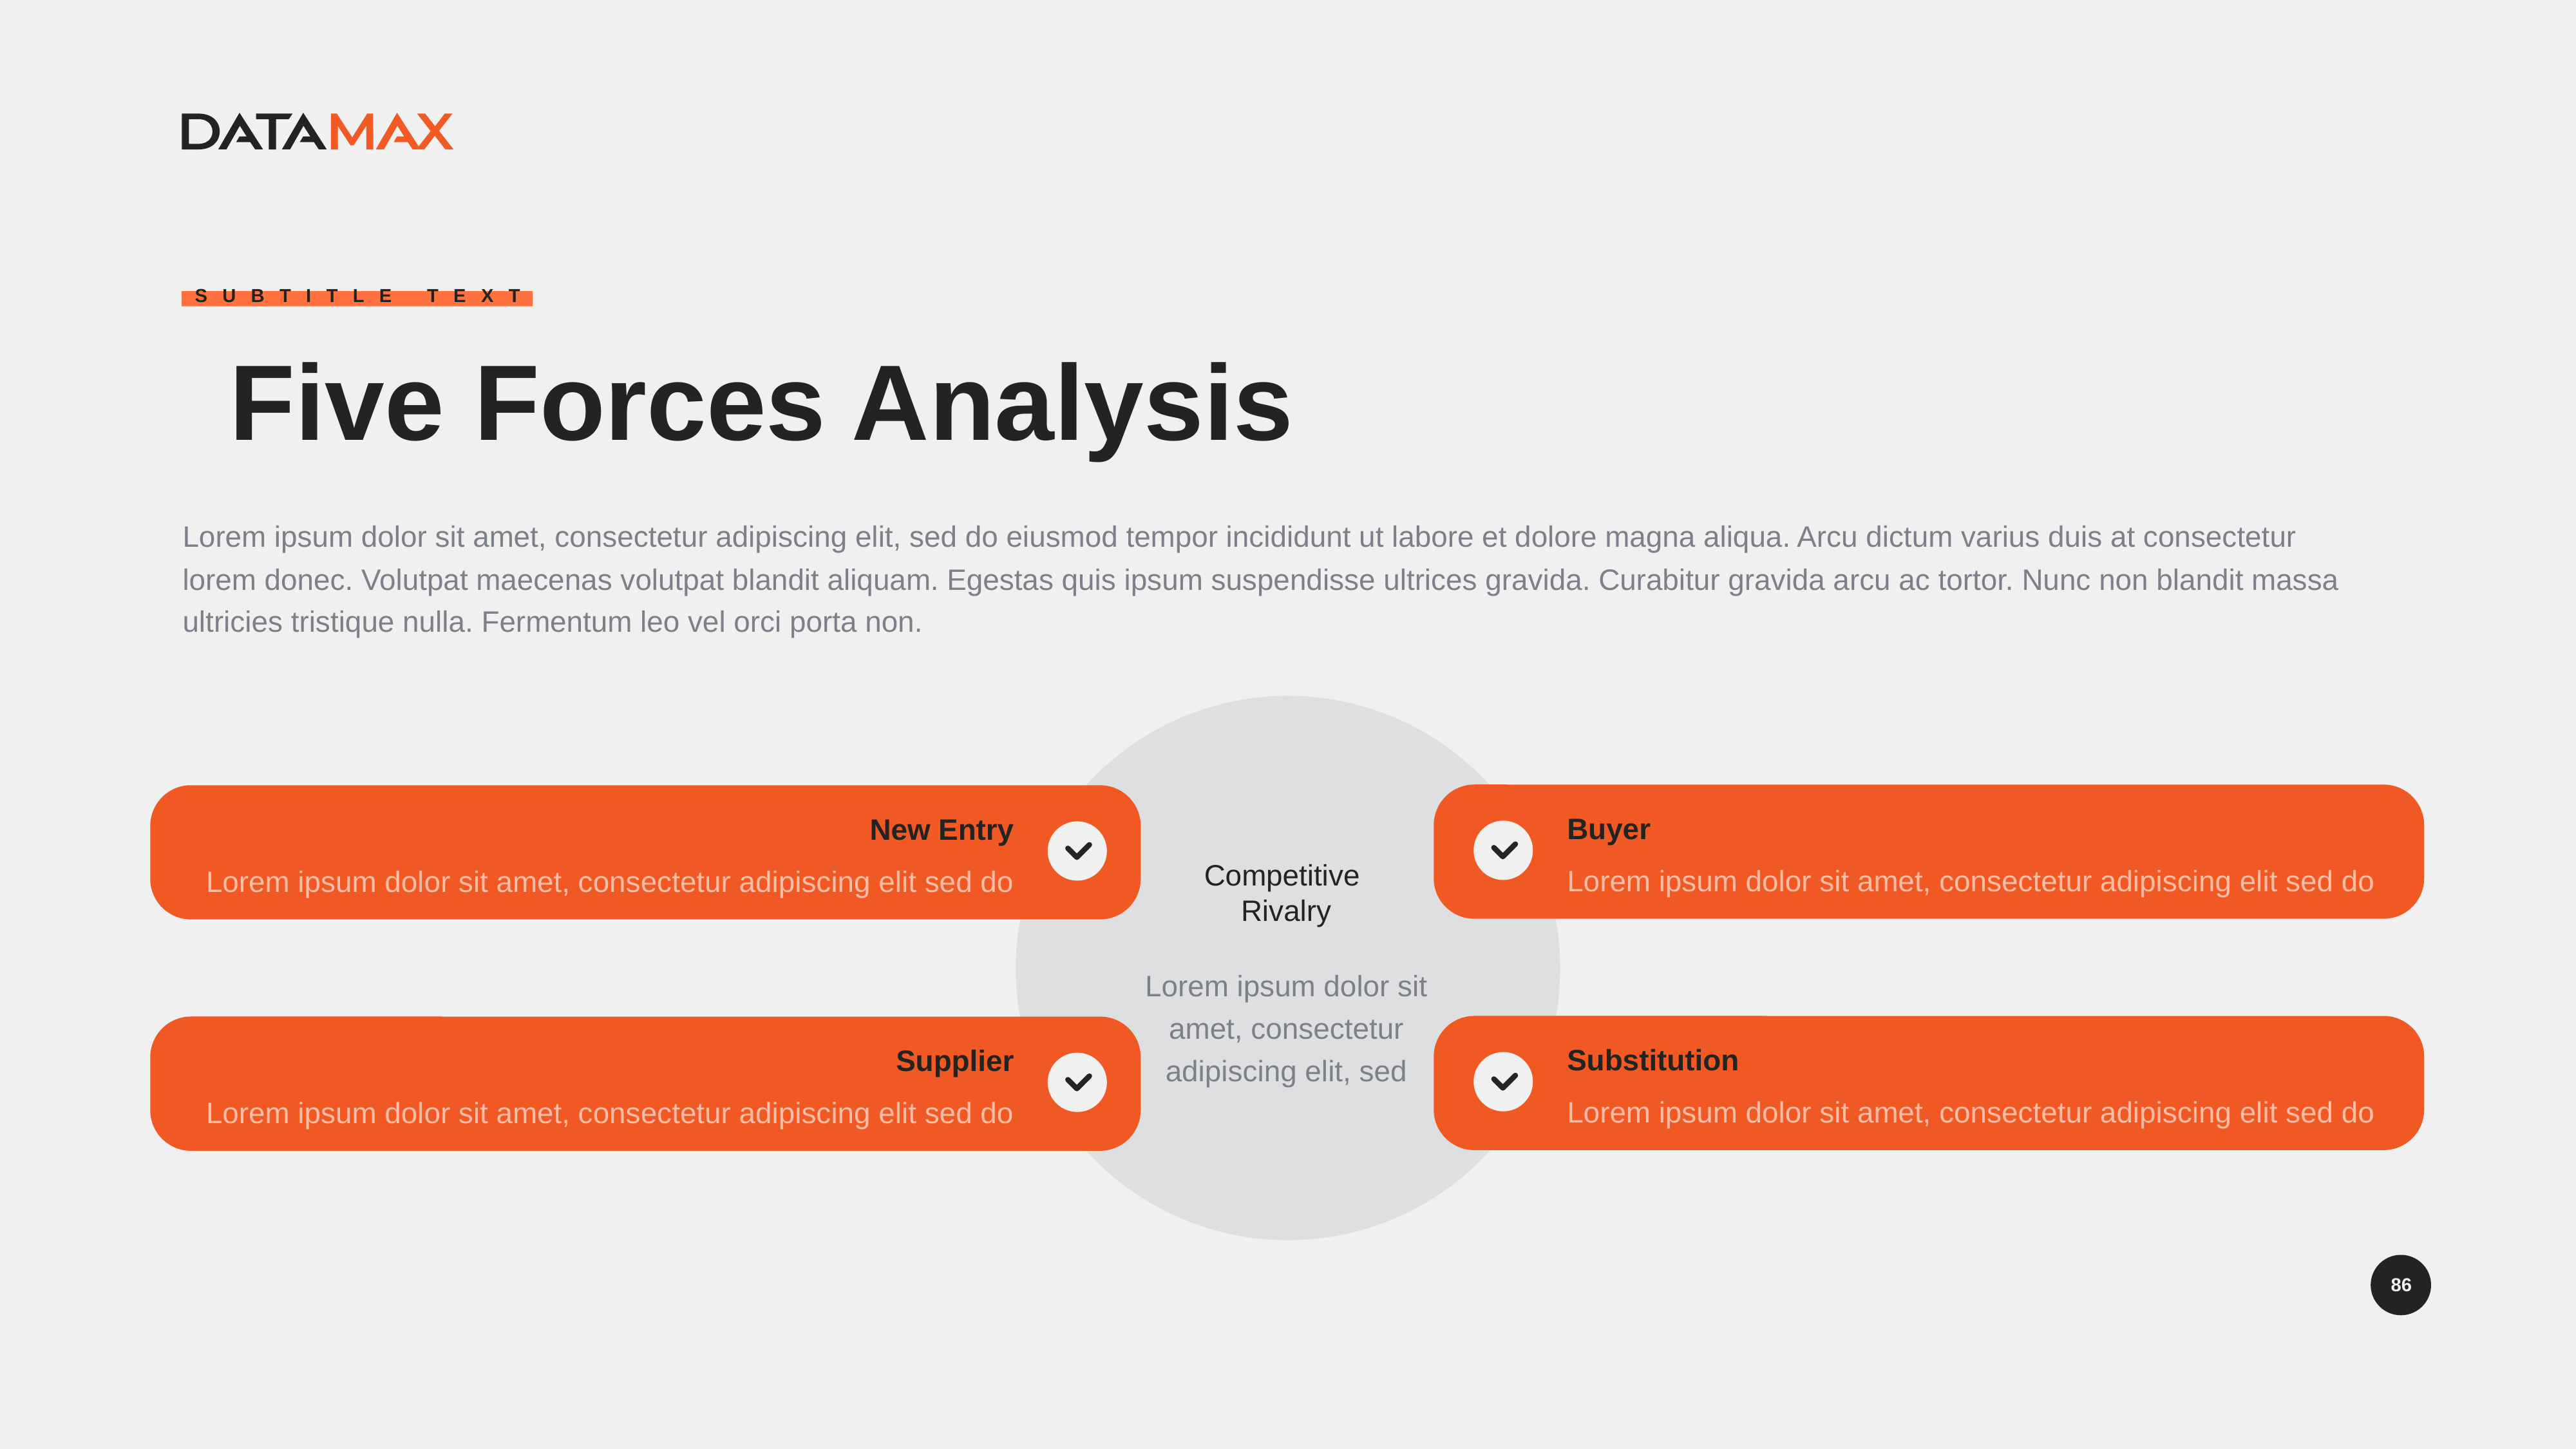

Subtitle Text

Five Forces Analysis
Lorem ipsum dolor sit amet, consectetur adipiscing elit, sed do eiusmod tempor incididunt ut labore et dolore magna aliqua. Arcu dictum varius duis at consectetur lorem donec. Volutpat maecenas volutpat blandit aliquam. Egestas quis ipsum suspendisse ultrices gravida. Curabitur gravida arcu ac tortor. Nunc non blandit massa ultricies tristique nulla. Fermentum leo vel orci porta non.

Competitive
Rivalry
Lorem ipsum dolor sit amet, consectetur adipiscing elit, sed

Buyer

Lorem ipsum dolor sit amet, consectetur adipiscing elit sed do

New Entry

Lorem ipsum dolor sit amet, consectetur adipiscing elit sed do

Substitution

Lorem ipsum dolor sit amet, consectetur adipiscing elit sed do

Supplier

Lorem ipsum dolor sit amet, consectetur adipiscing elit sed do
86